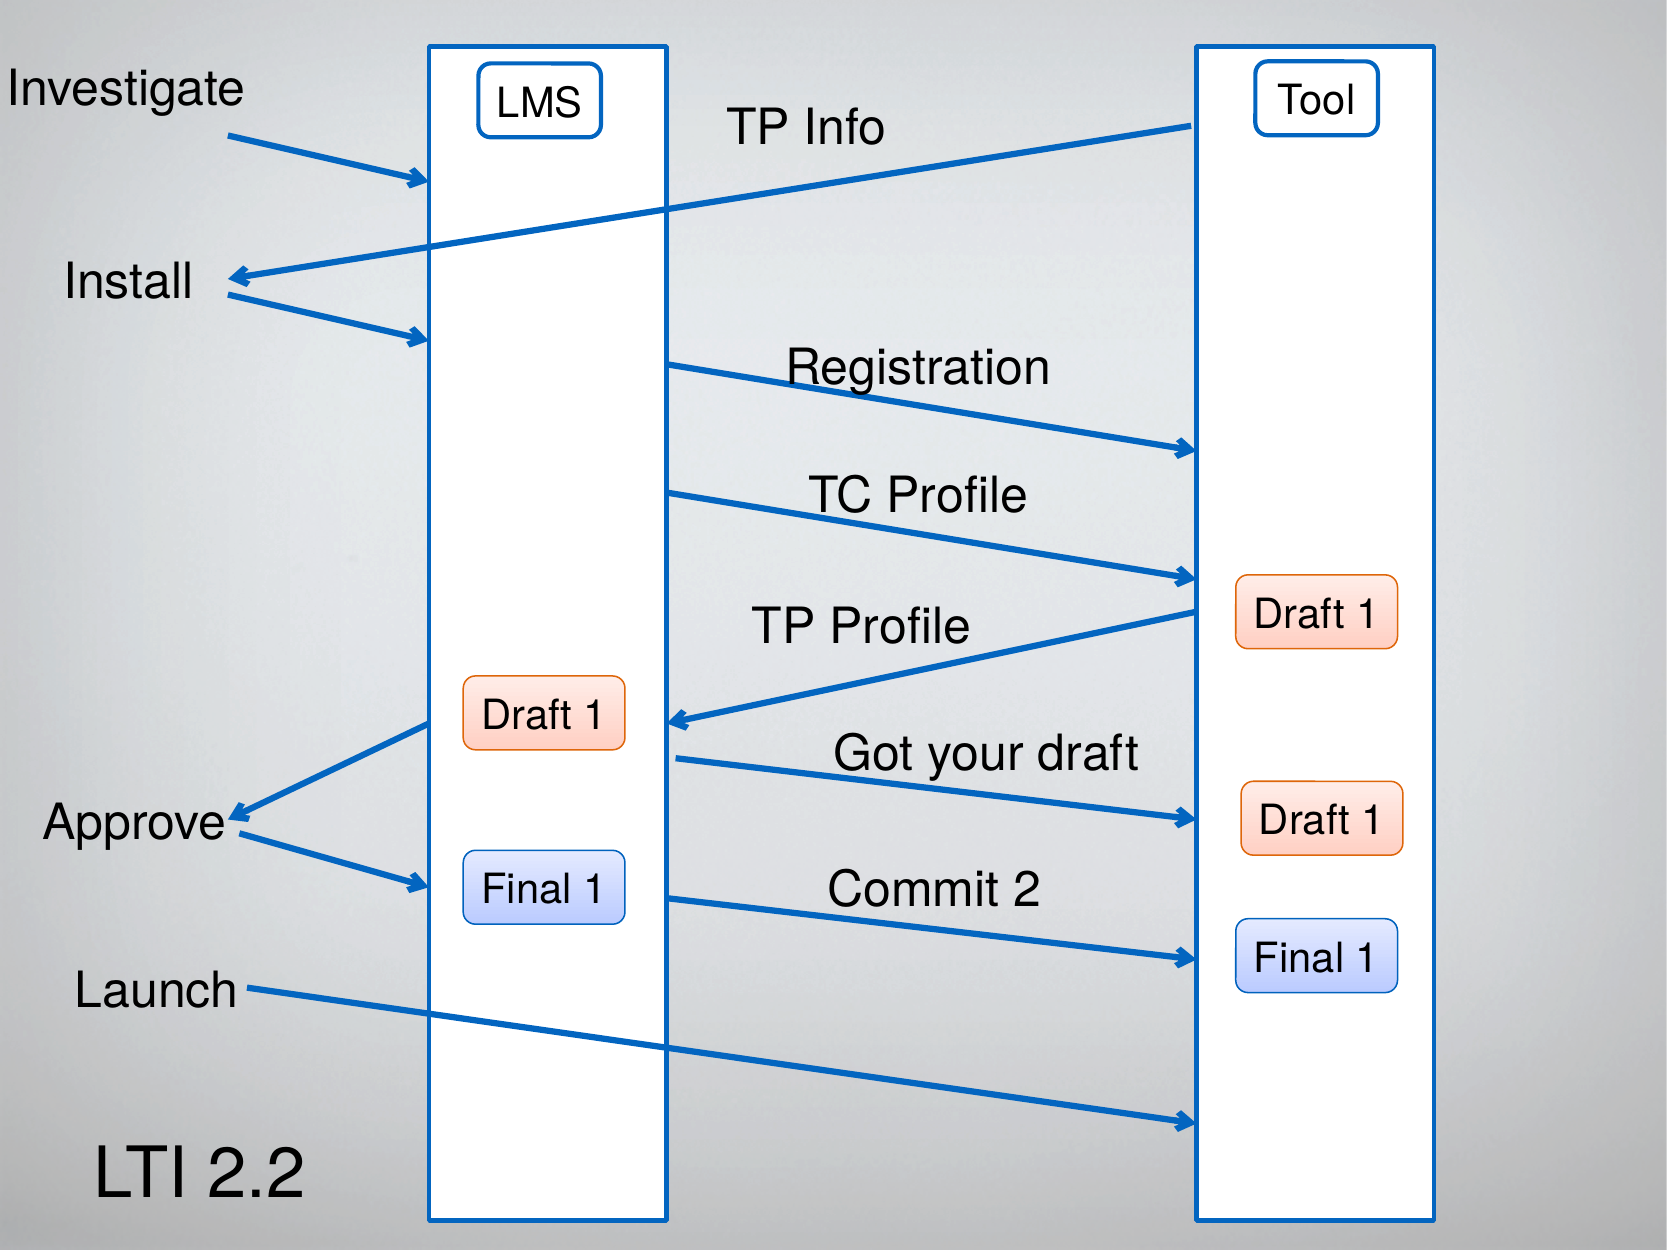

Investigate
Tool
LMS
TP Info
Install
Registration
TC Profile
Draft 1
TP Profile
Draft 1
Got your draft
Approve
Draft 1
Commit 2
Final 1
Final 1
Launch
LTI 2.2